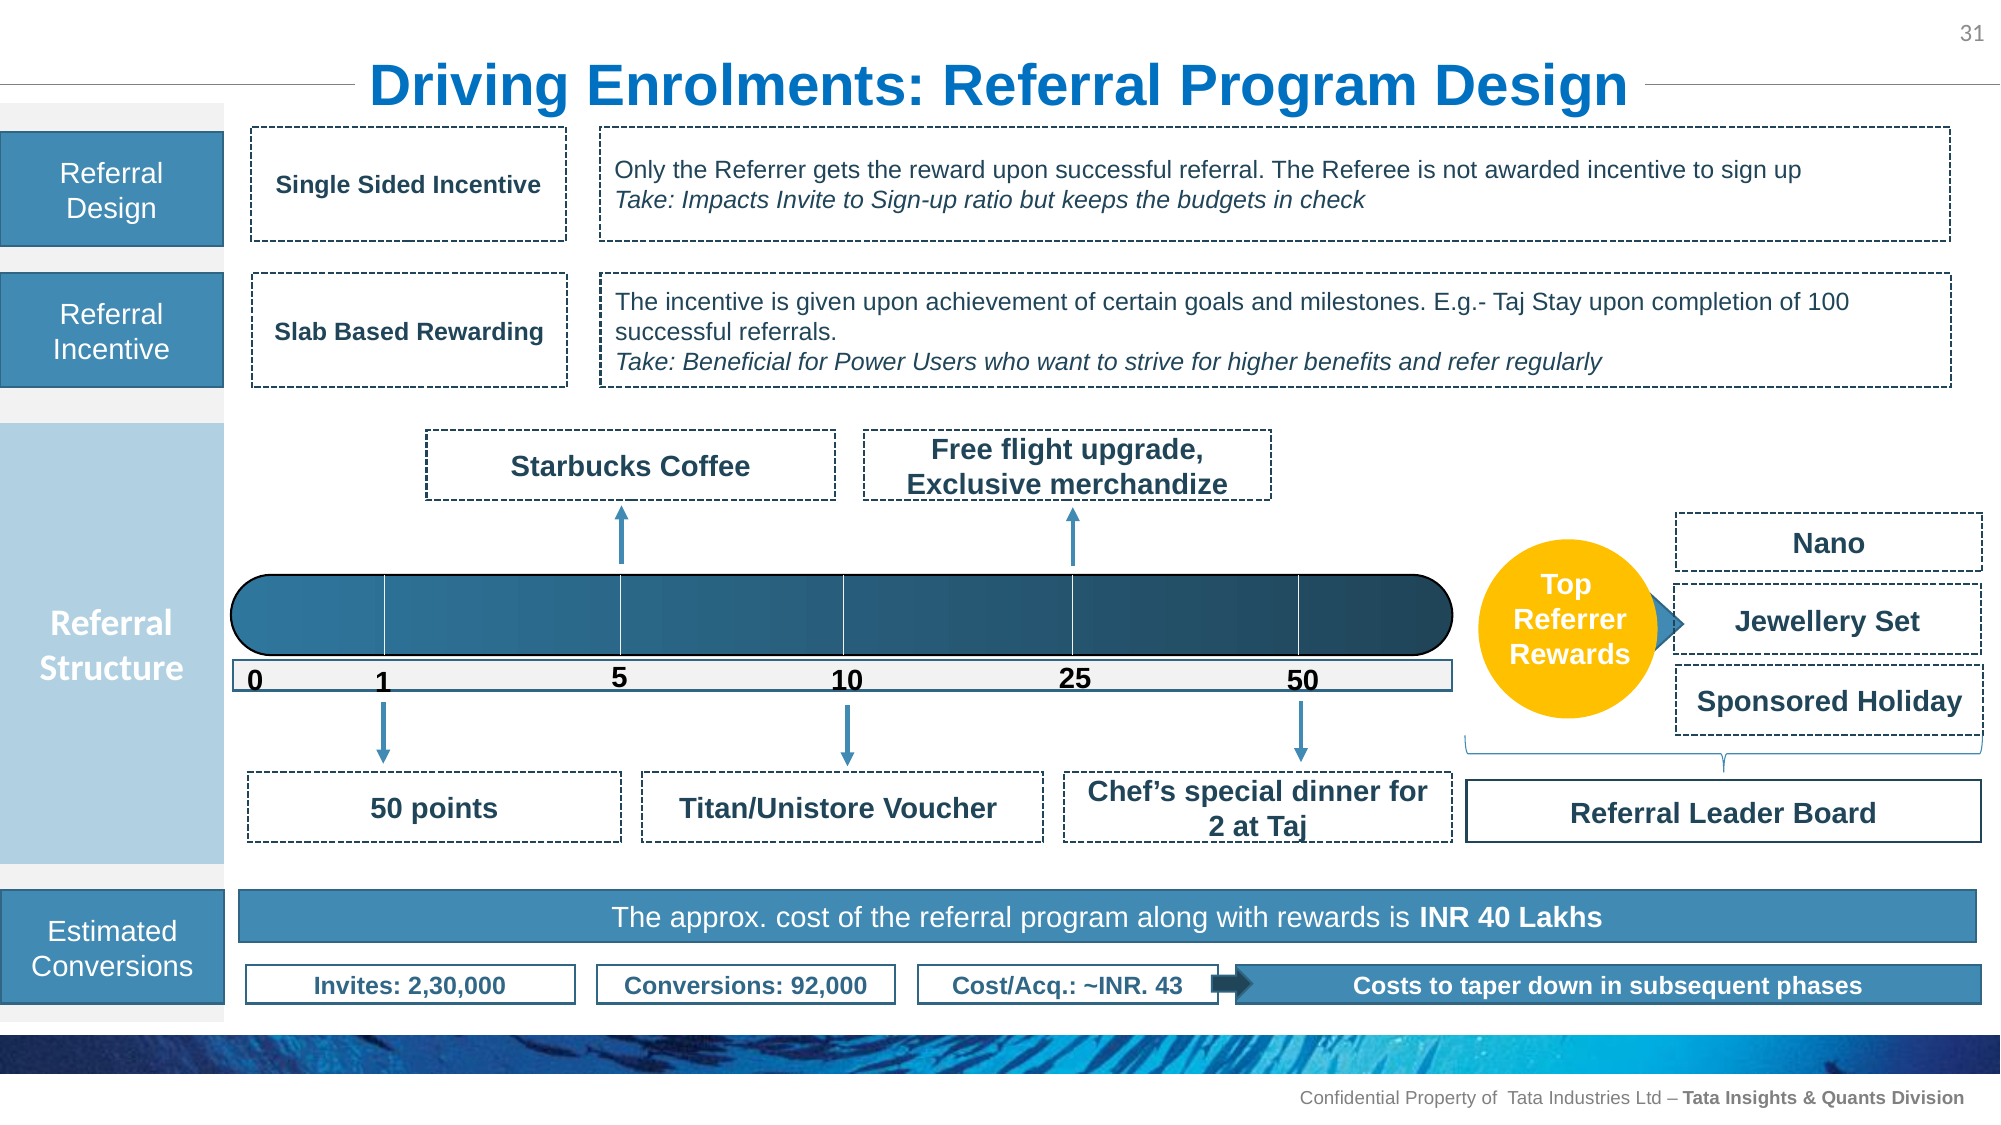

31
Driving Enrolments: Referral Program Design

Single Sided Incentive
Only the Referrer gets the reward upon successful referral. The Referee is not awarded incentive to sign up
Take: Impacts Invite to Sign-up ratio but keeps the budgets in check
Referral Design
Referral Incentive
Slab Based Rewarding
The incentive is given upon achievement of certain goals and milestones. E.g.- Taj Stay upon completion of 100 successful referrals.
Take: Beneficial for Power Users who want to strive for higher benefits and refer regularly
Referral Structure
Starbucks Coffee
Free flight upgrade, Exclusive merchandize

Nano

Top
Referrer
Rewards

Jewellery Set

5
25
10
50
0
1

Sponsored Holiday
50 points
Chef’s special dinner for 2 at Taj
Titan/Unistore Voucher
Referral Leader Board
Estimated Conversions
The approx. cost of the referral program along with rewards is INR 40 Lakhs
Invites: 2,30,000
Conversions: 92,000
Cost/Acq.: ~INR. 43
Costs to taper down in subsequent phases